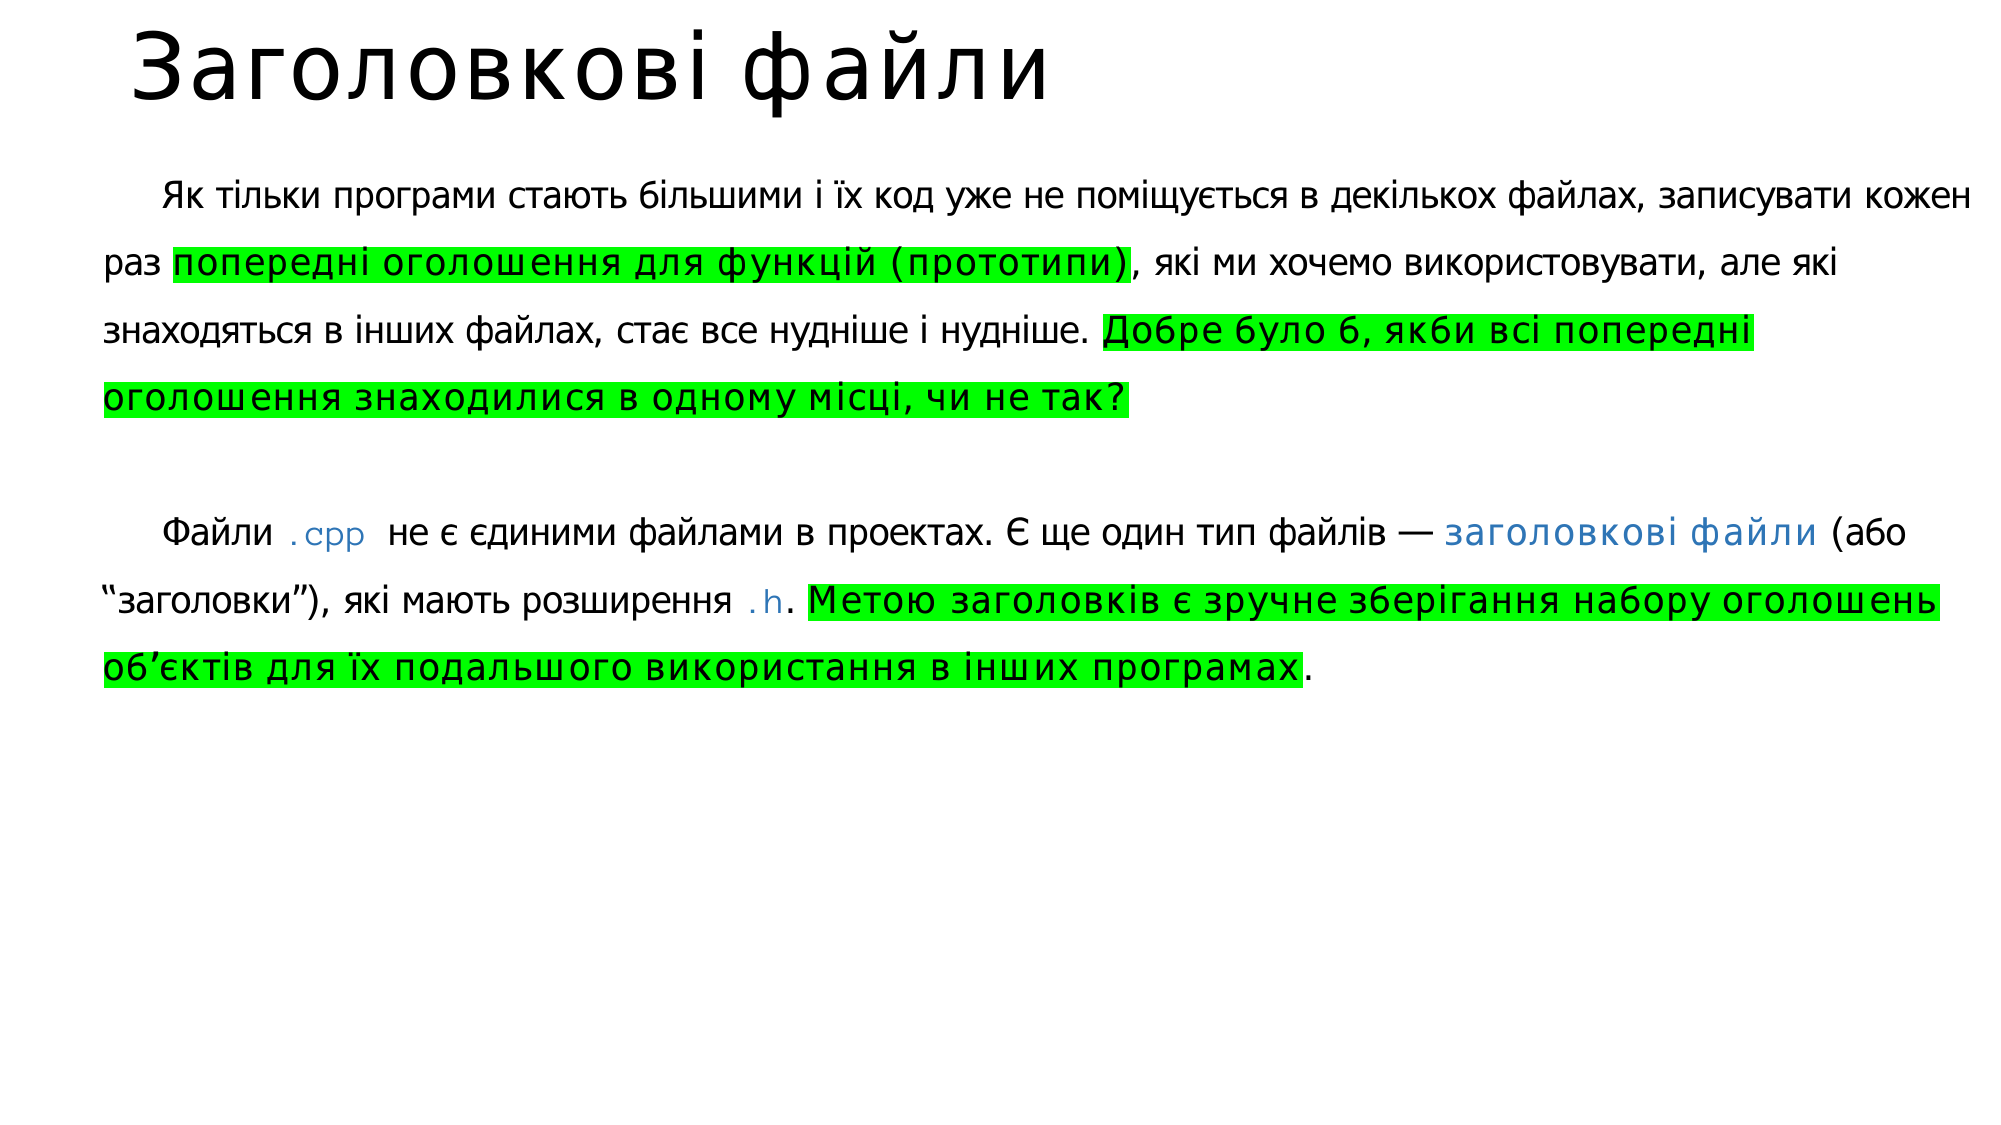

# Заголовкові файли
Як тільки програми стають більшими і їх код уже не поміщується в декількох файлах, записувати кожен раз попередні оголошення для функцій (прототипи), які ми хочемо використовувати, але які знаходяться в інших файлах, стає все нудніше і нудніше. Добре було б, якби всі попередні оголошення знаходилися в одному місці, чи не так?

Файли .cpp не є єдиними файлами в проектах. Є ще один тип файлів — заголовкові файли (або “заголовки”), які мають розширення .h. Метою заголовків є зручне зберігання набору оголошень об’єктів для їх подальшого використання в інших програмах.